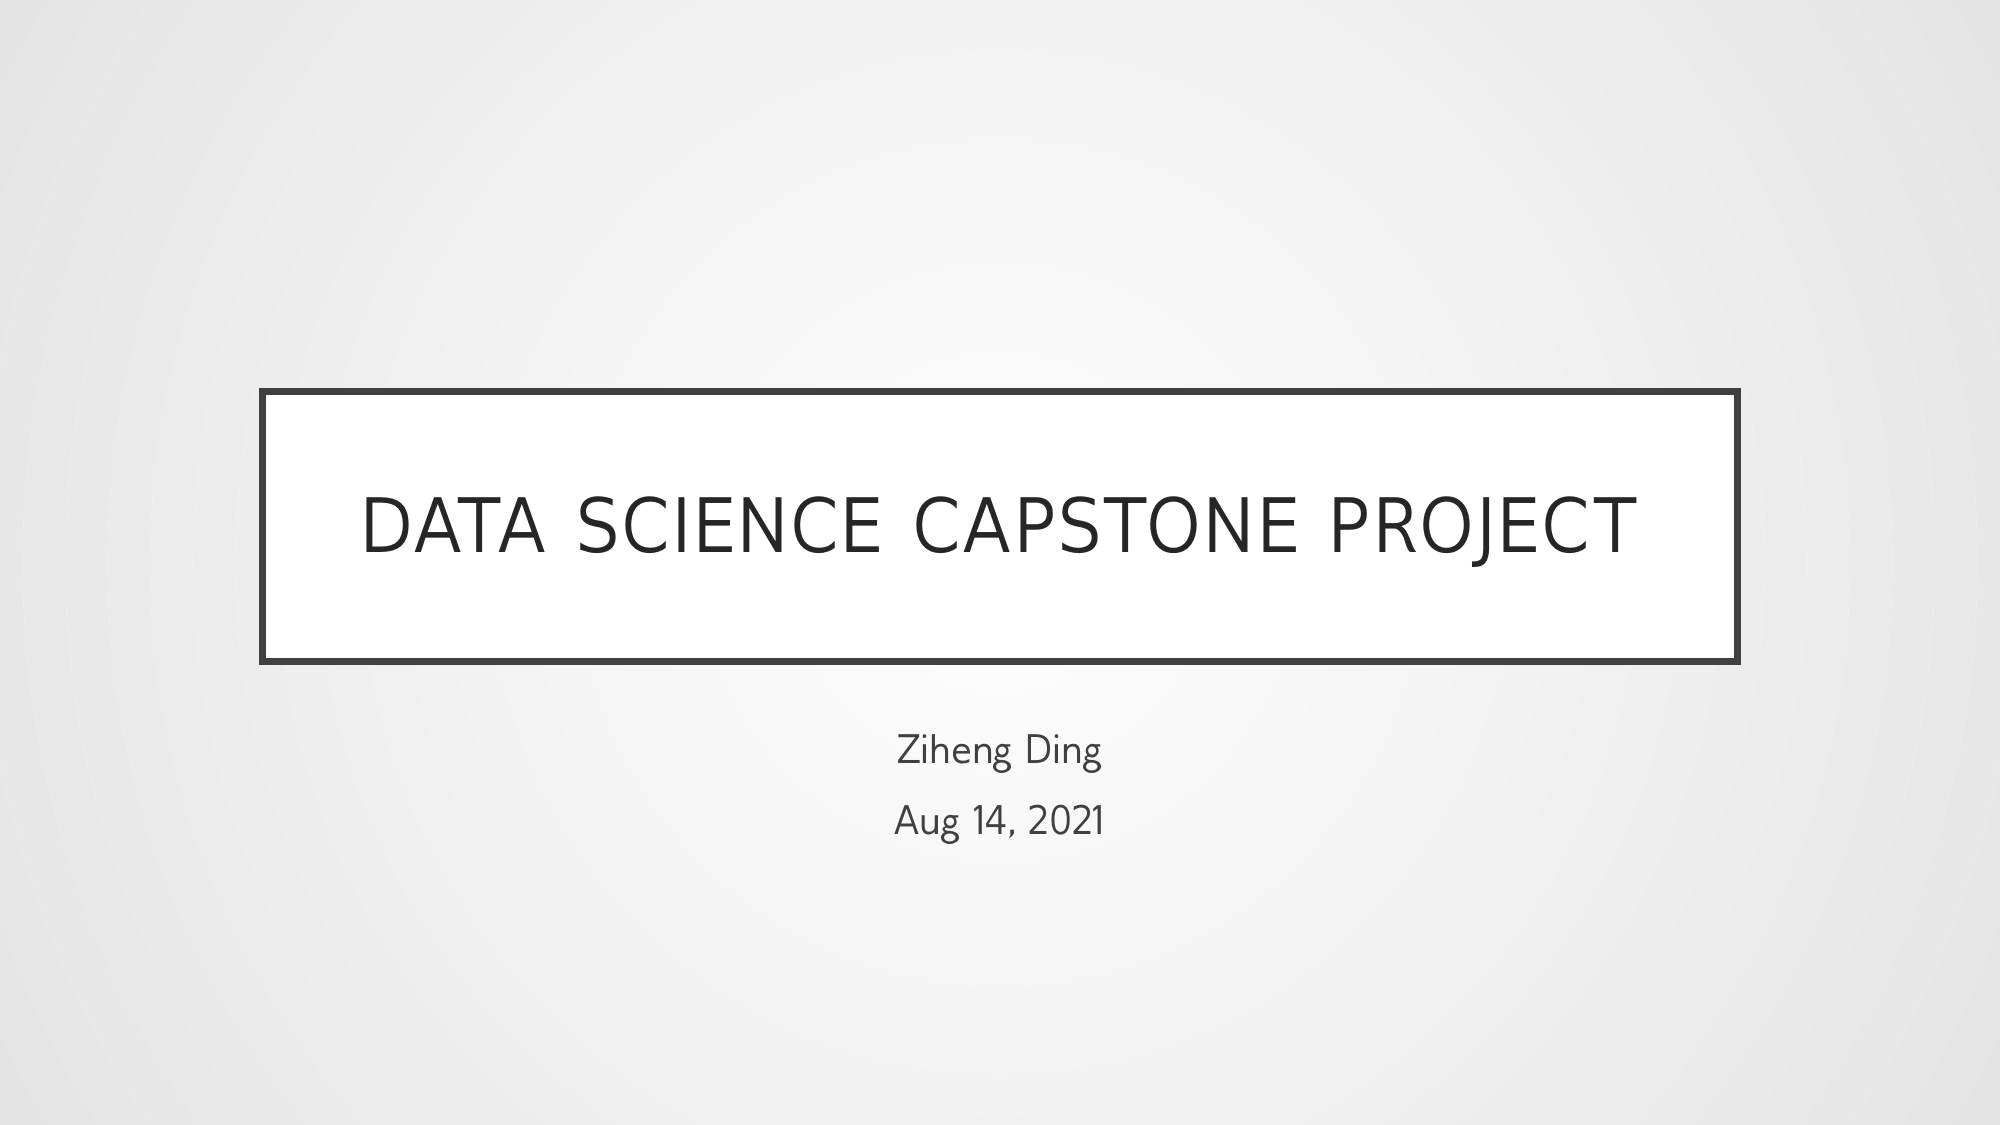

# Data Science Capstone project
Ziheng Ding
Aug 14, 2021